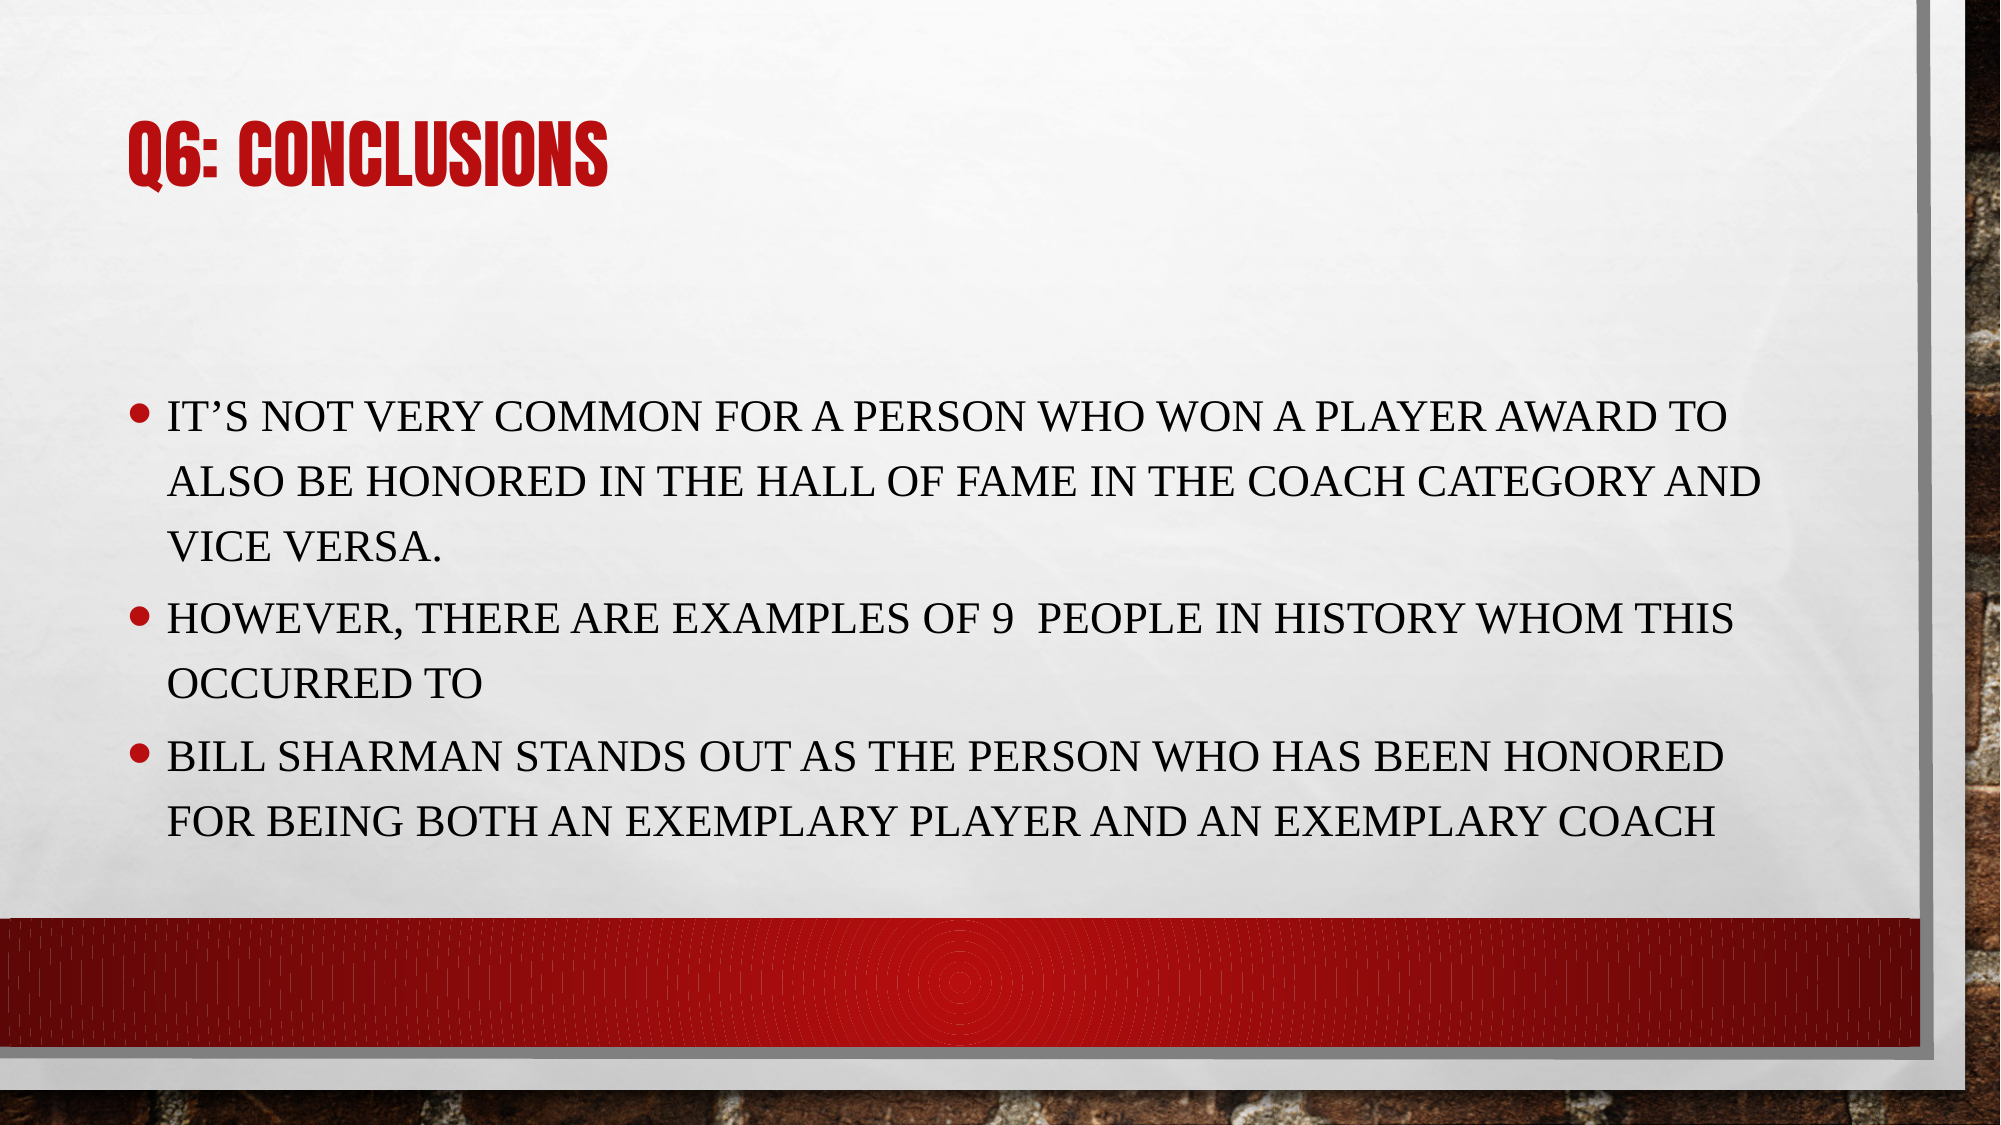

# Q6: conclusions
It’s not very common for a person who won a player award to also be honored in the Hall of Fame in the coach category and vice versa.
However, there are examples of 9  people in history whom this occurred to
bill Sharman stands out as the person who has been honored for being both an exemplary player and an exemplary coach